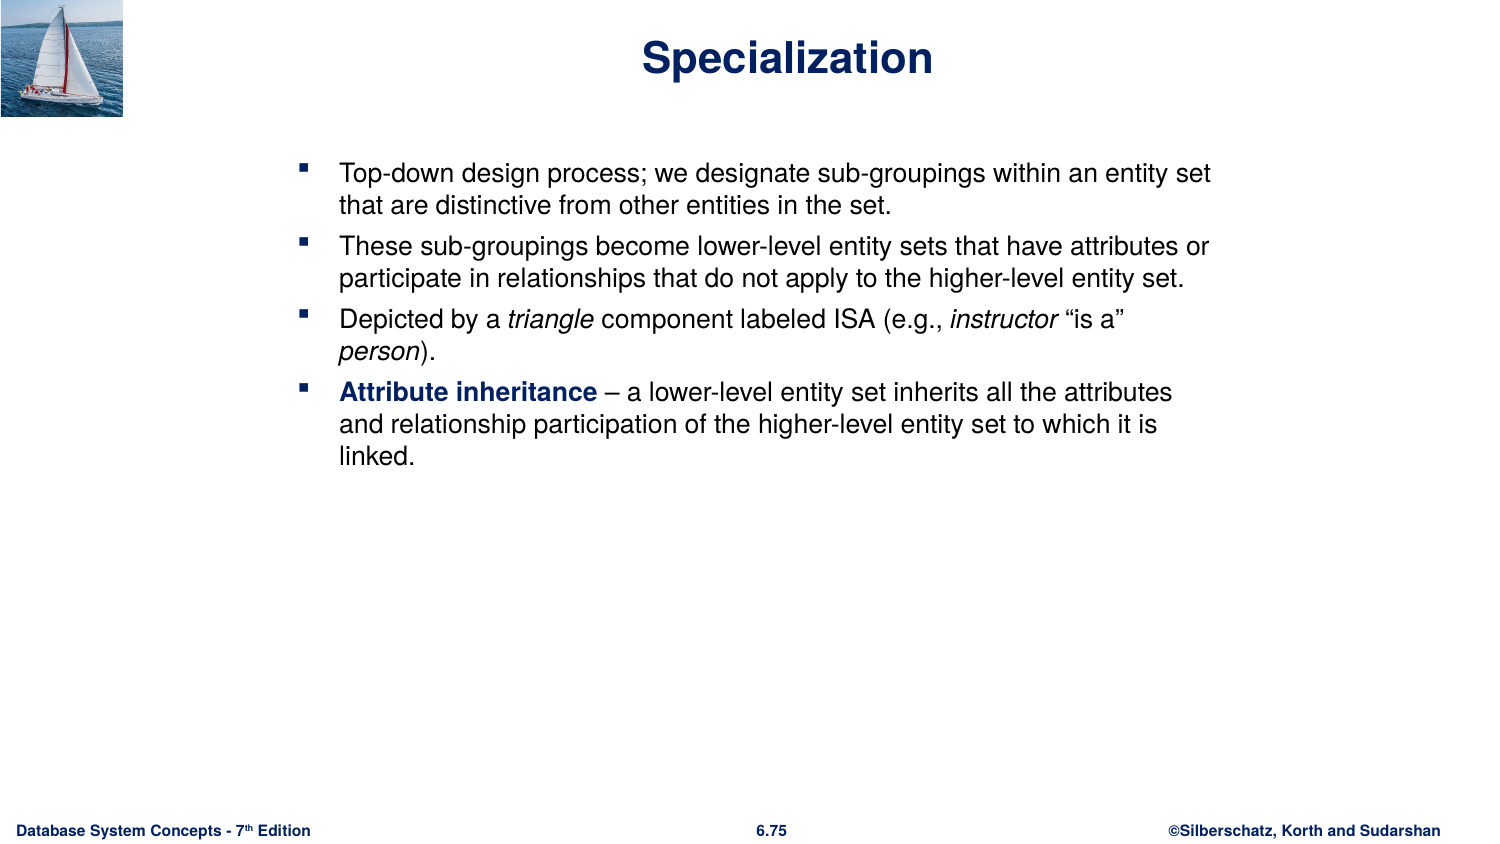

# Specialization
Top-down design process; we designate sub-groupings within an entity set that are distinctive from other entities in the set.
These sub-groupings become lower-level entity sets that have attributes or participate in relationships that do not apply to the higher-level entity set.
Depicted by a triangle component labeled ISA (e.g., instructor “is a” person).
Attribute inheritance – a lower-level entity set inherits all the attributes and relationship participation of the higher-level entity set to which it is linked.